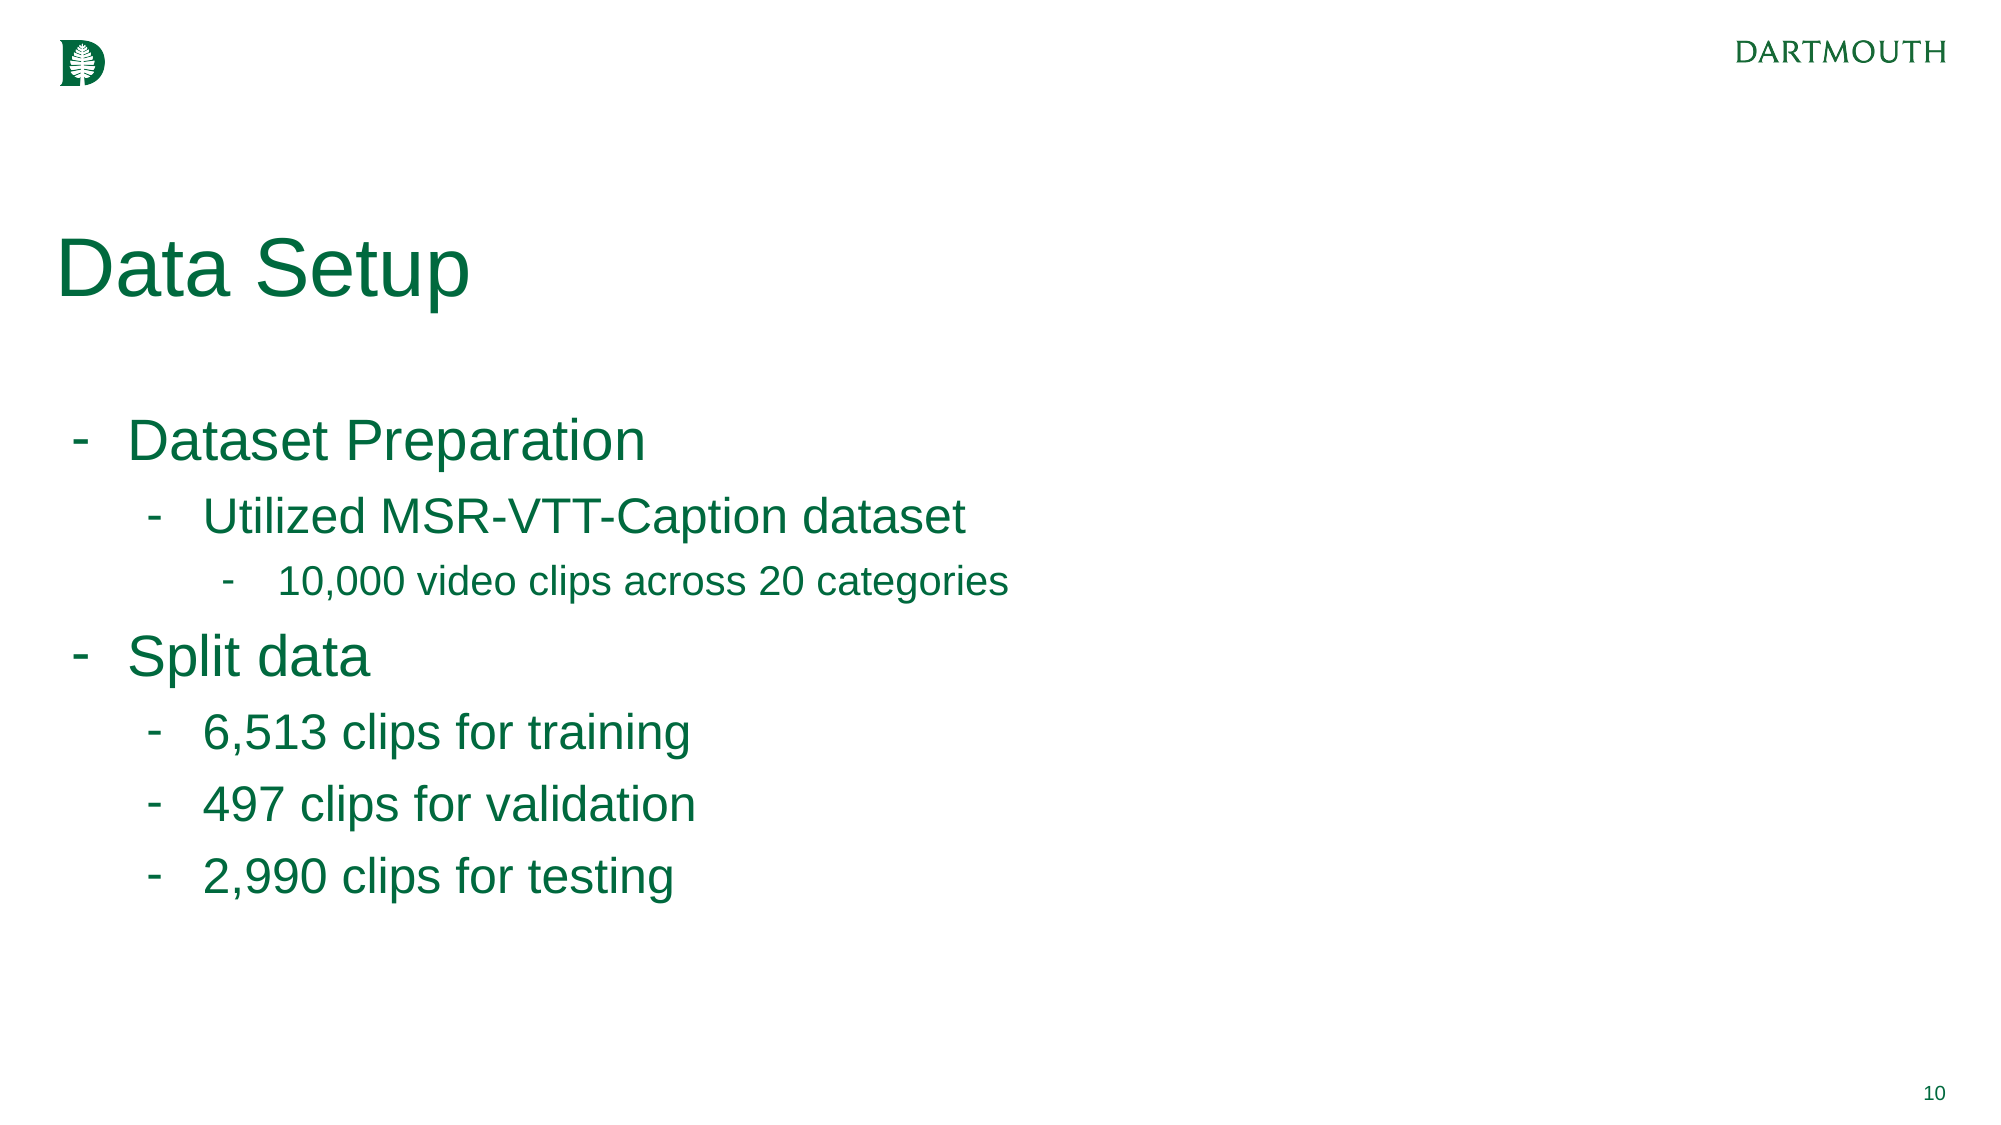

# Data Setup
Dataset Preparation
Utilized MSR-VTT-Caption dataset
10,000 video clips across 20 categories
Split data
6,513 clips for training
497 clips for validation
2,990 clips for testing

10